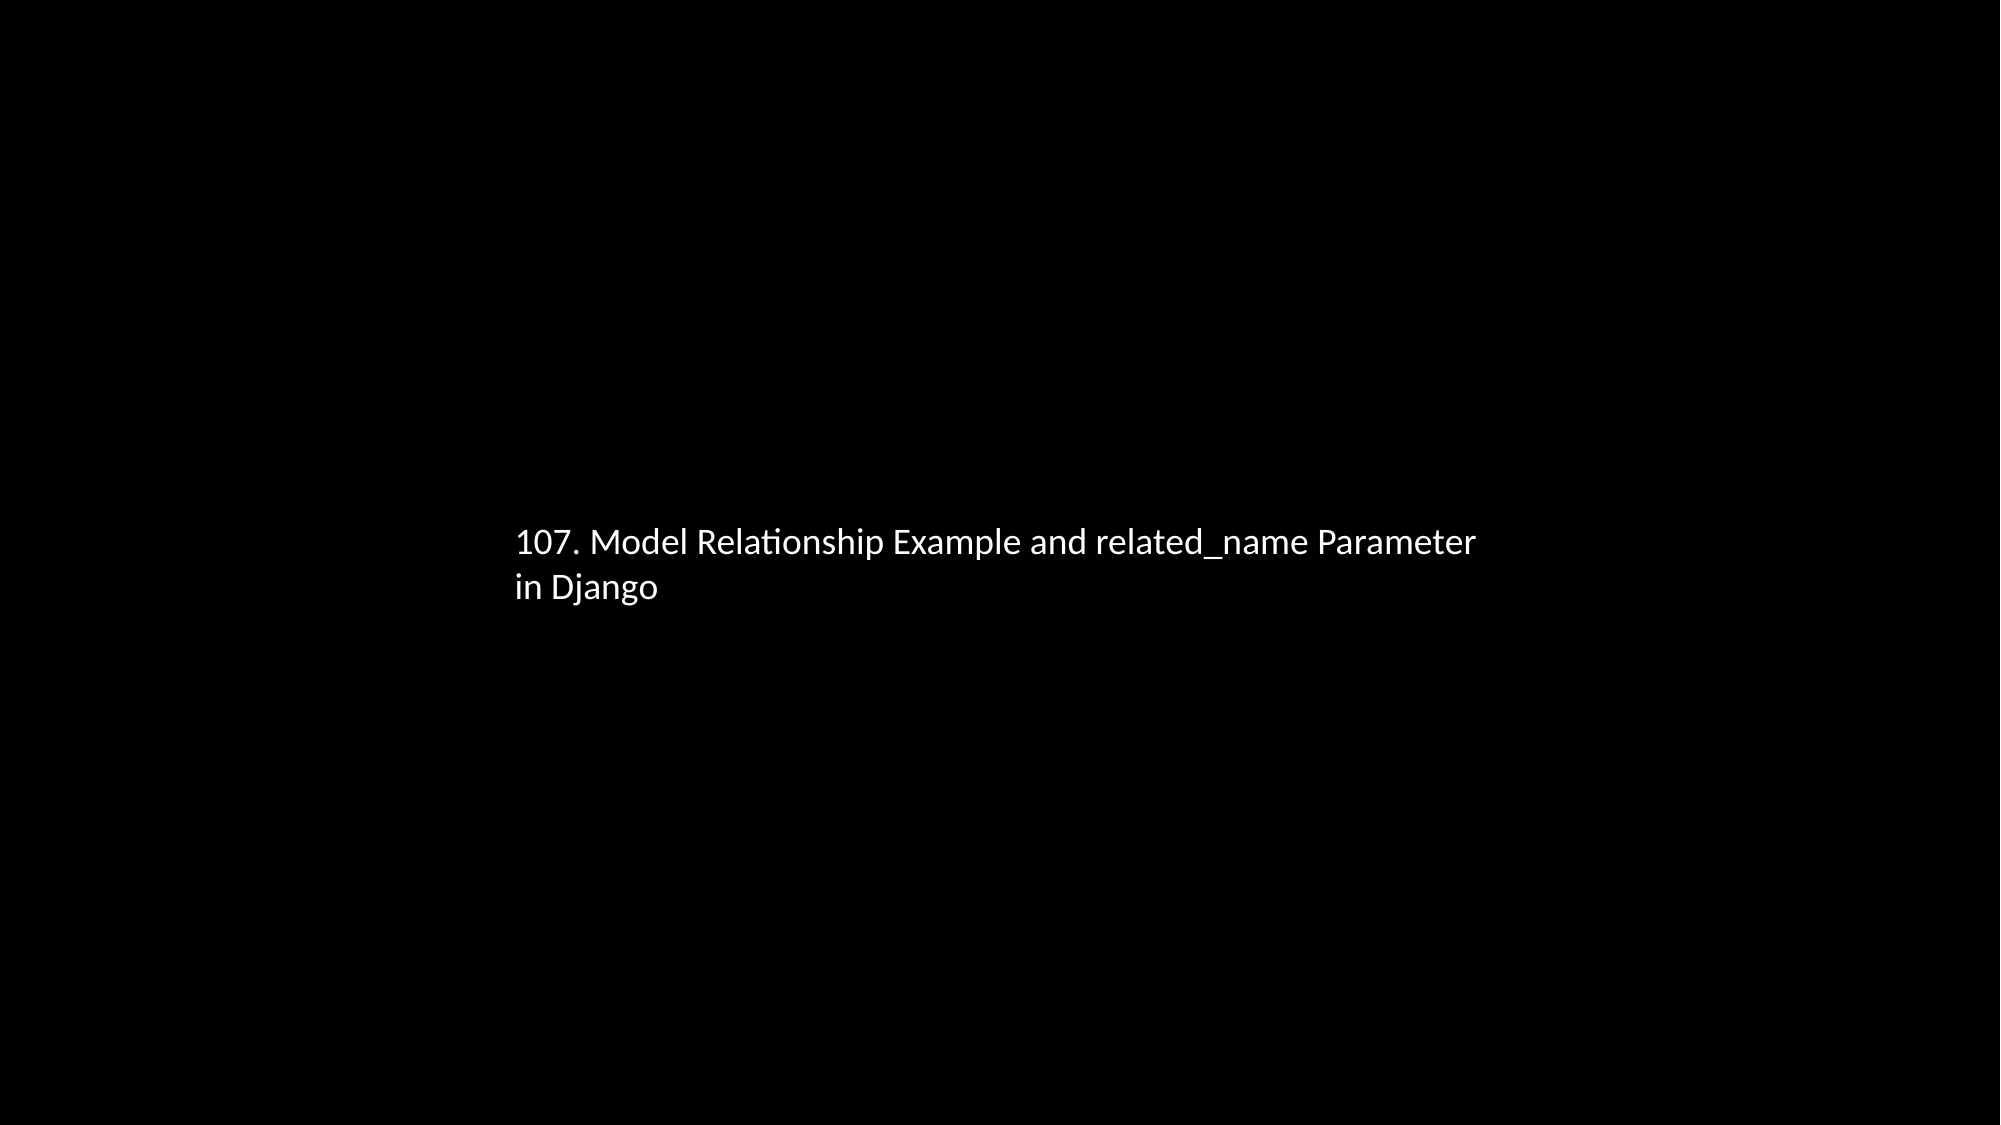

107. Model Relationship Example and related_name Parameter in Django